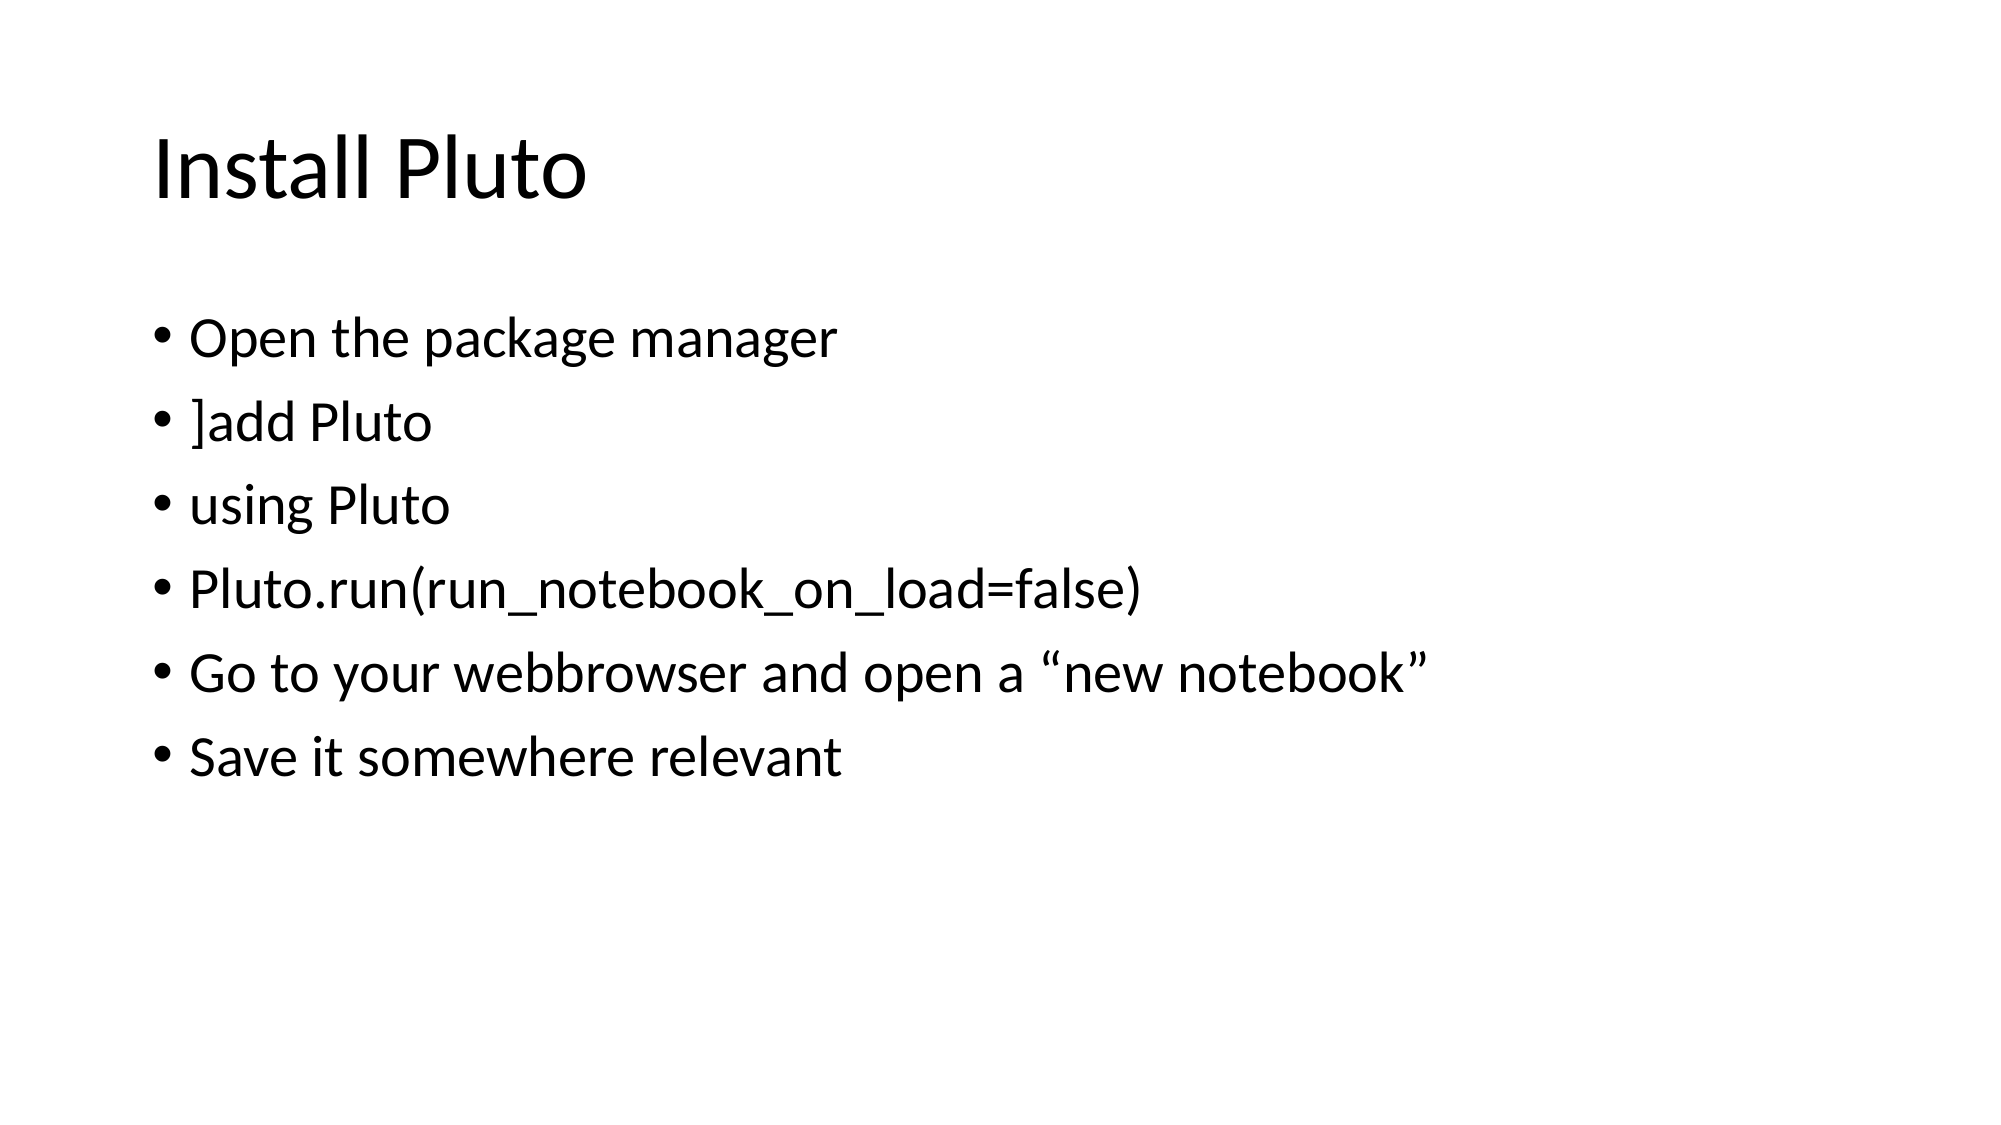

# Install Pluto
Open the package manager
]add Pluto
using Pluto
Pluto.run(run_notebook_on_load=false)
Go to your webbrowser and open a “new notebook”
Save it somewhere relevant